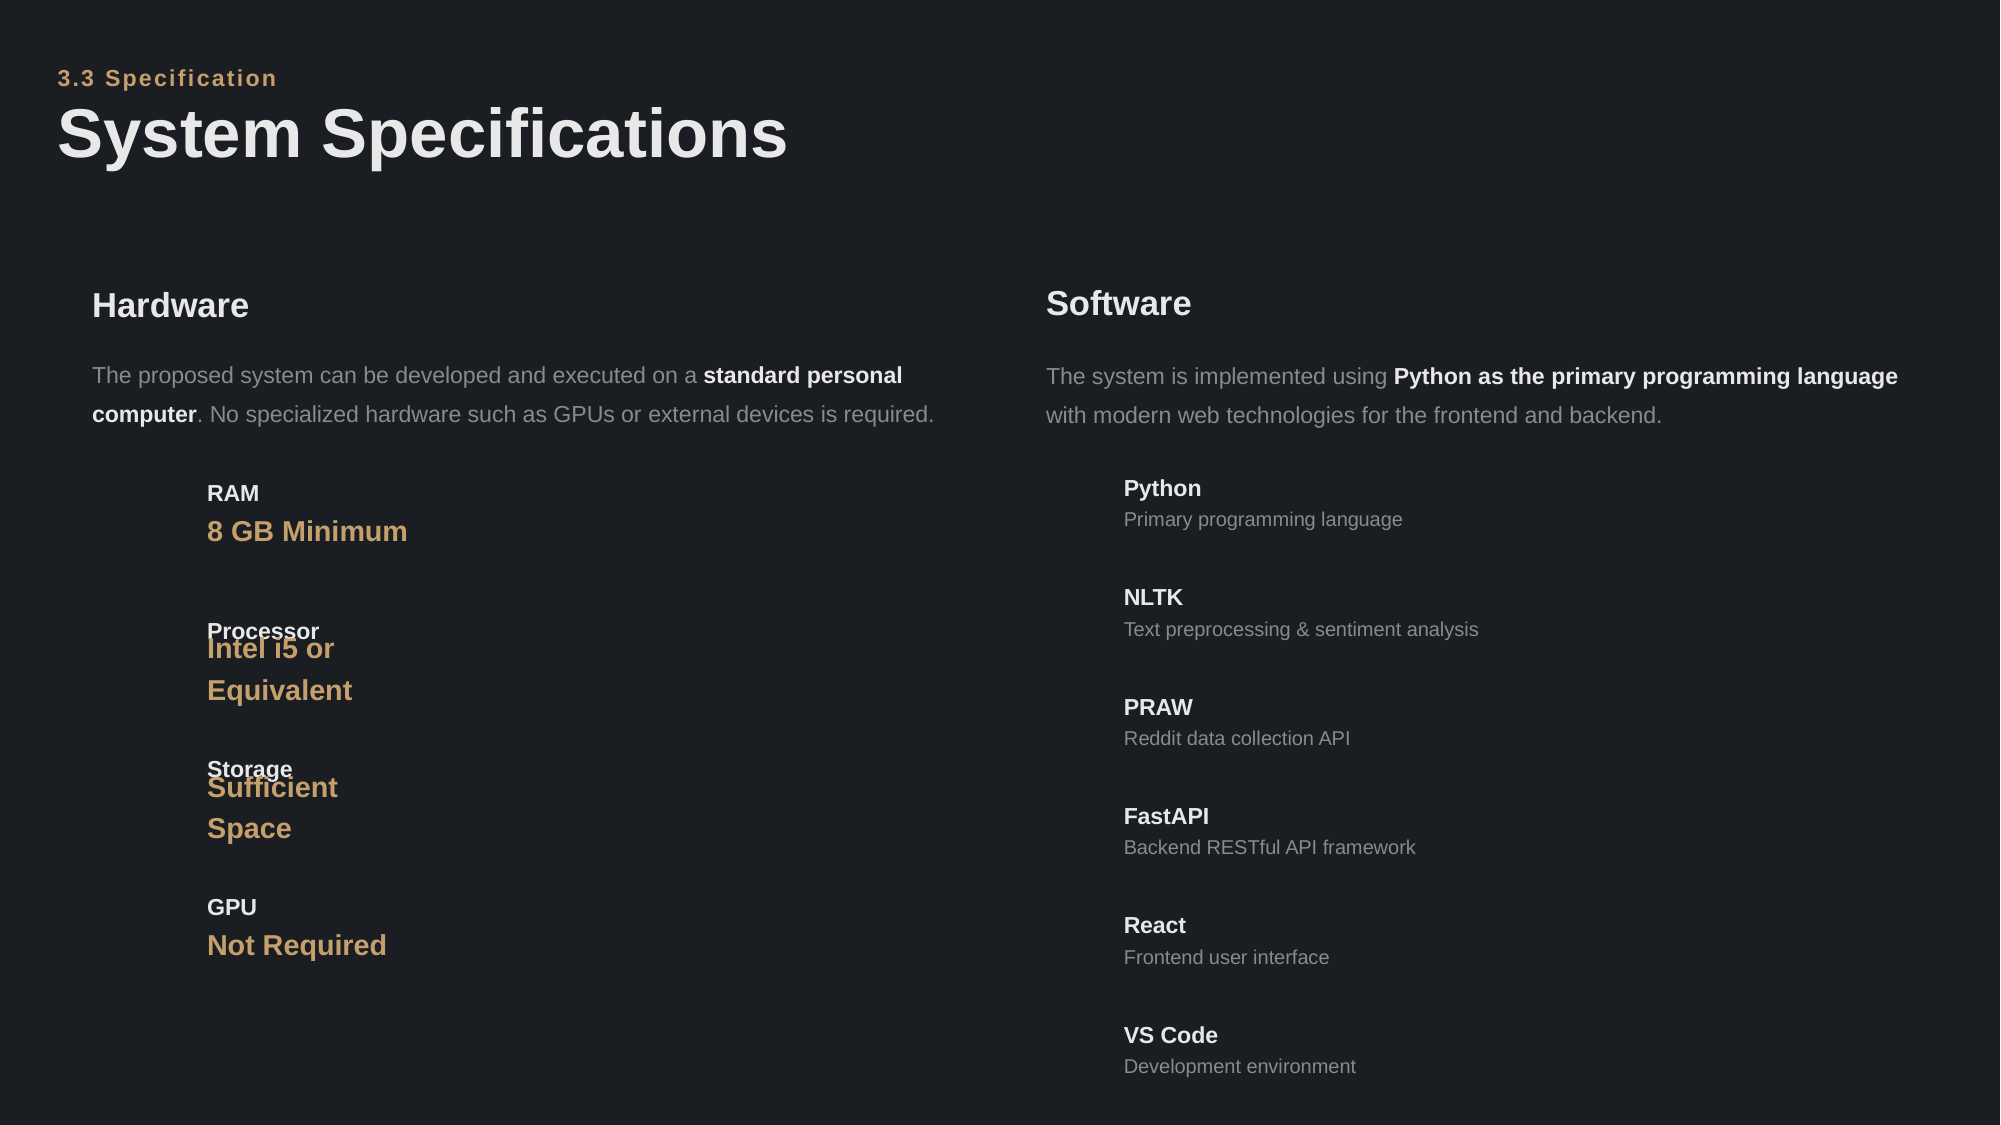

3.3 Specification
System Specifications
Software
Hardware
The proposed system can be developed and executed on a standard personal computer. No specialized hardware such as GPUs or external devices is required.
The system is implemented using Python as the primary programming language with modern web technologies for the frontend and backend.

Python
RAM
Primary programming language
8 GB Minimum
NLTK

Processor
Text preprocessing & sentiment analysis
Intel i5 or Equivalent
PRAW
Reddit data collection API

Storage
Sufficient Space
FastAPI
Backend RESTful API framework

GPU
React
Not Required
Frontend user interface
VS Code
Development environment